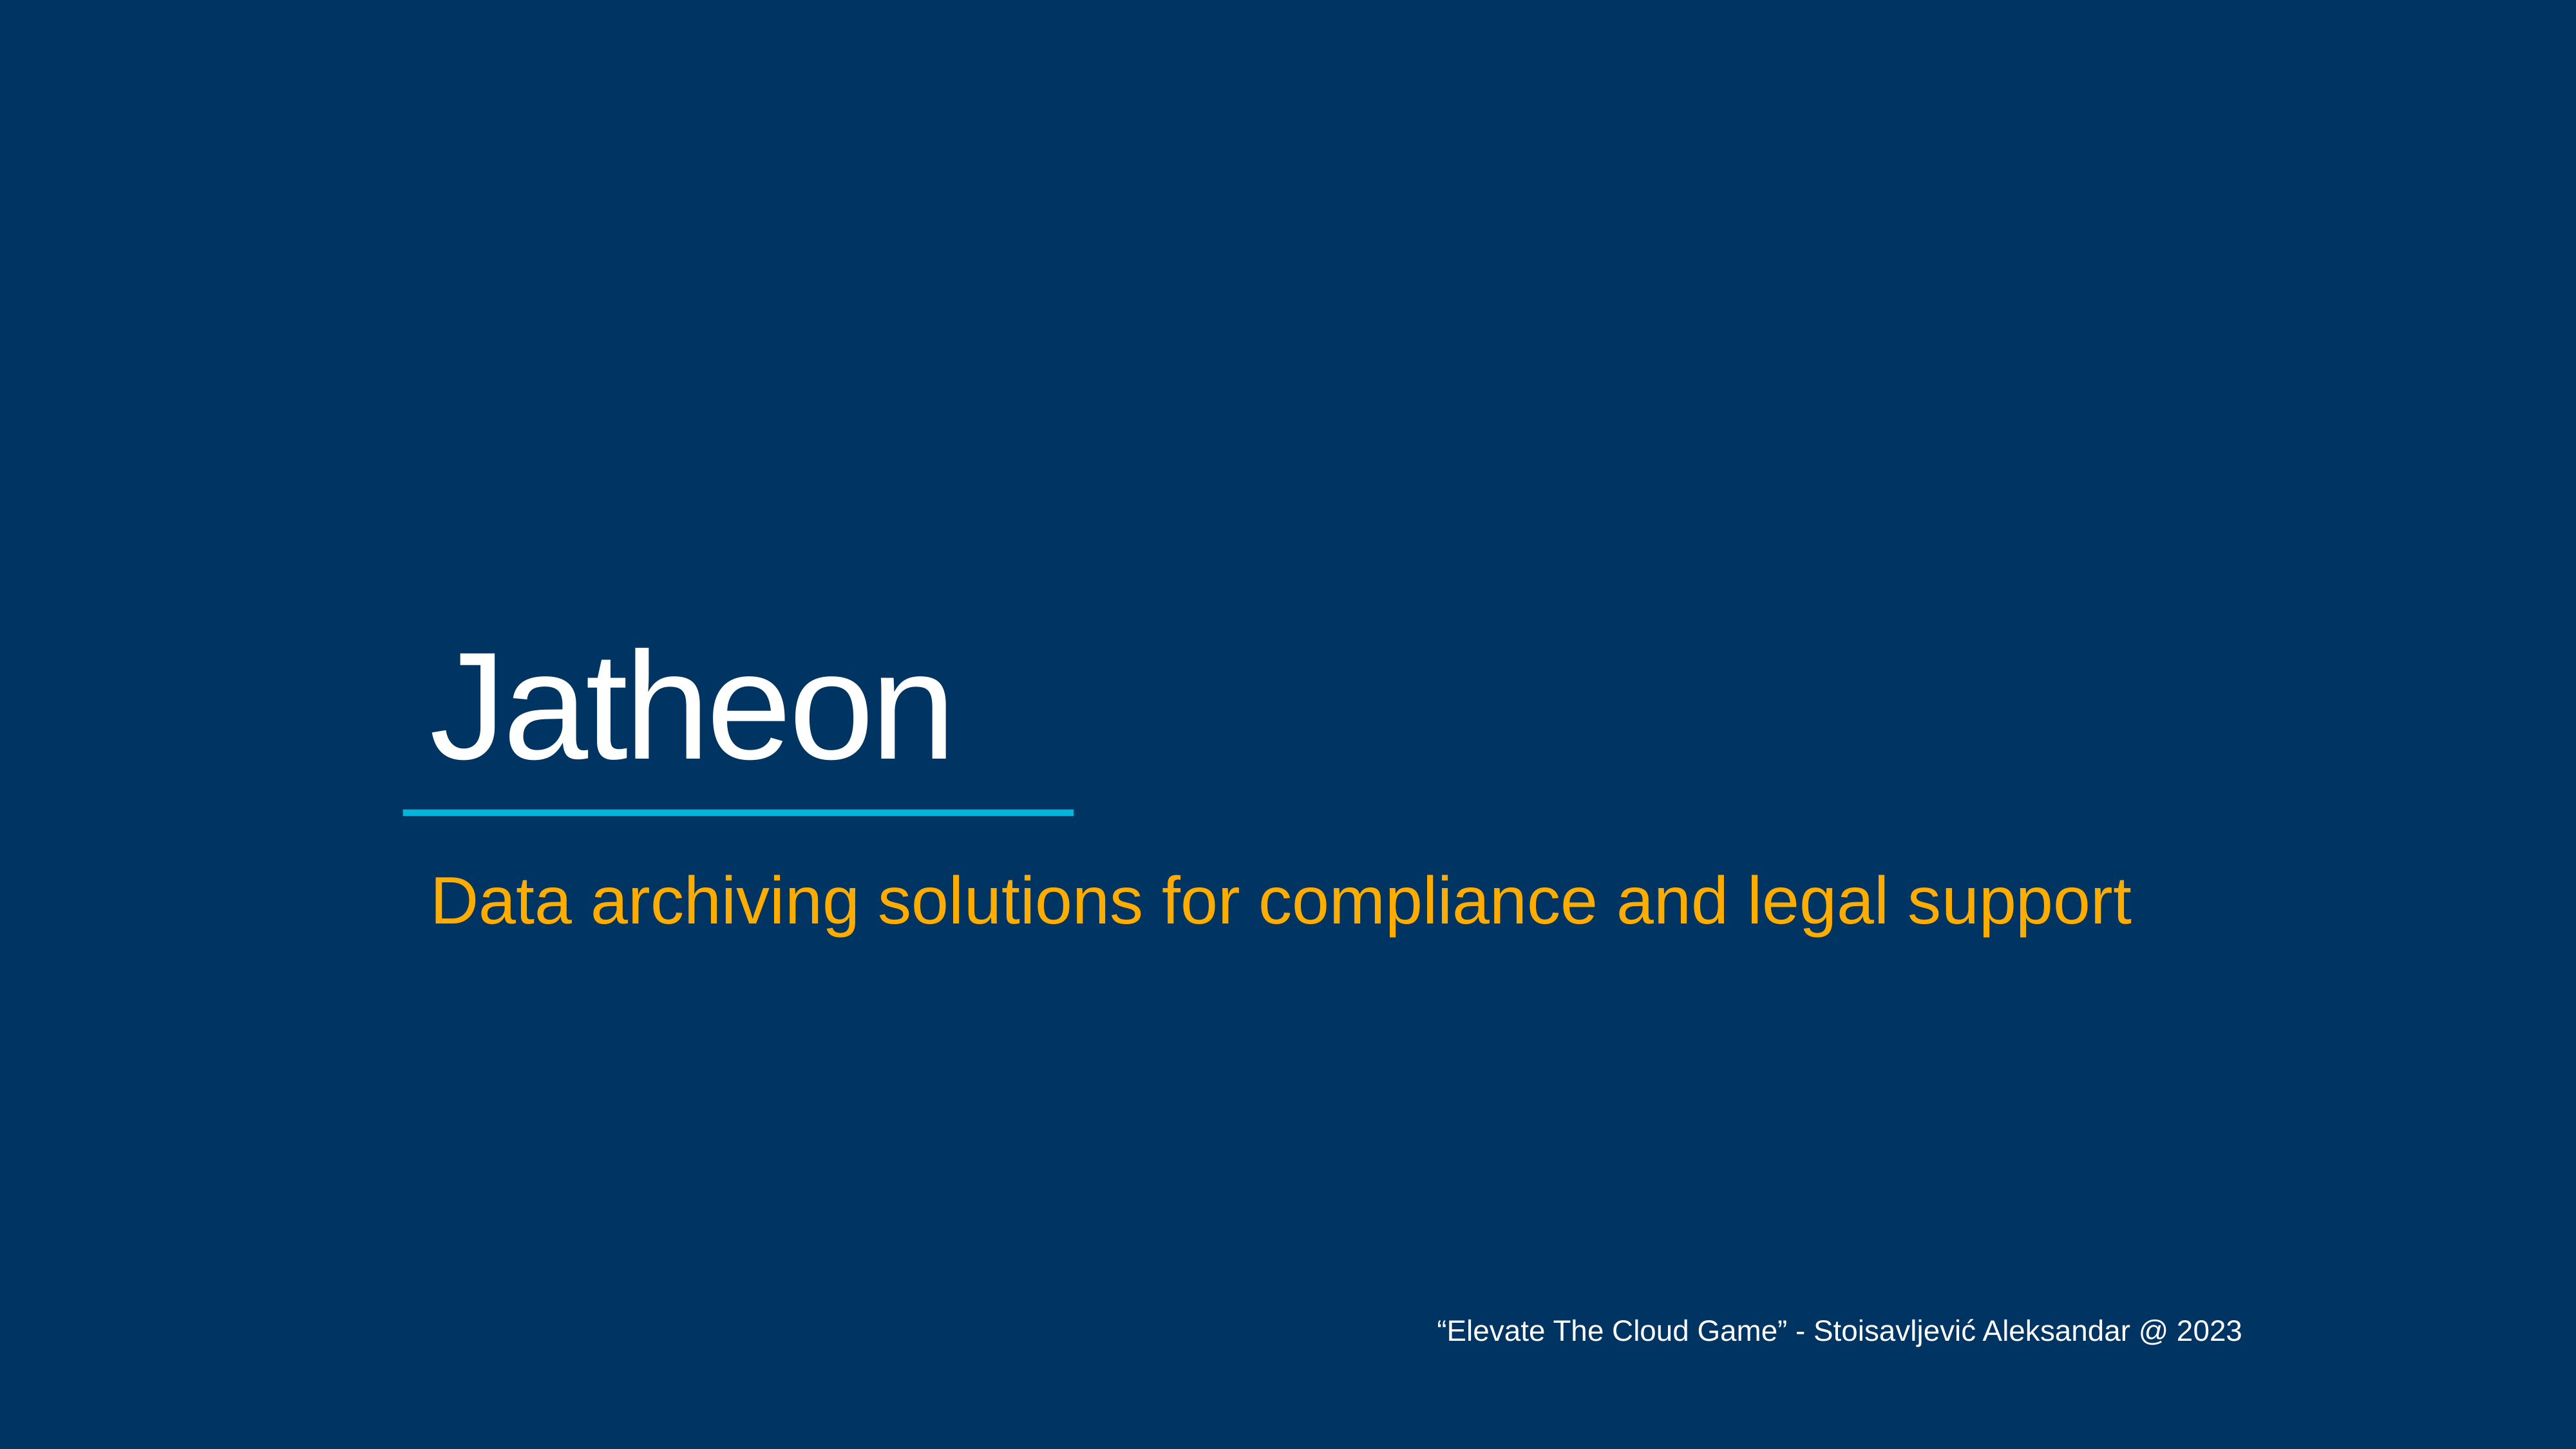

# Jatheon

Data archiving solutions for compliance and legal support
“Elevate The Cloud Game” - Stoisavljević Aleksandar @ 2023